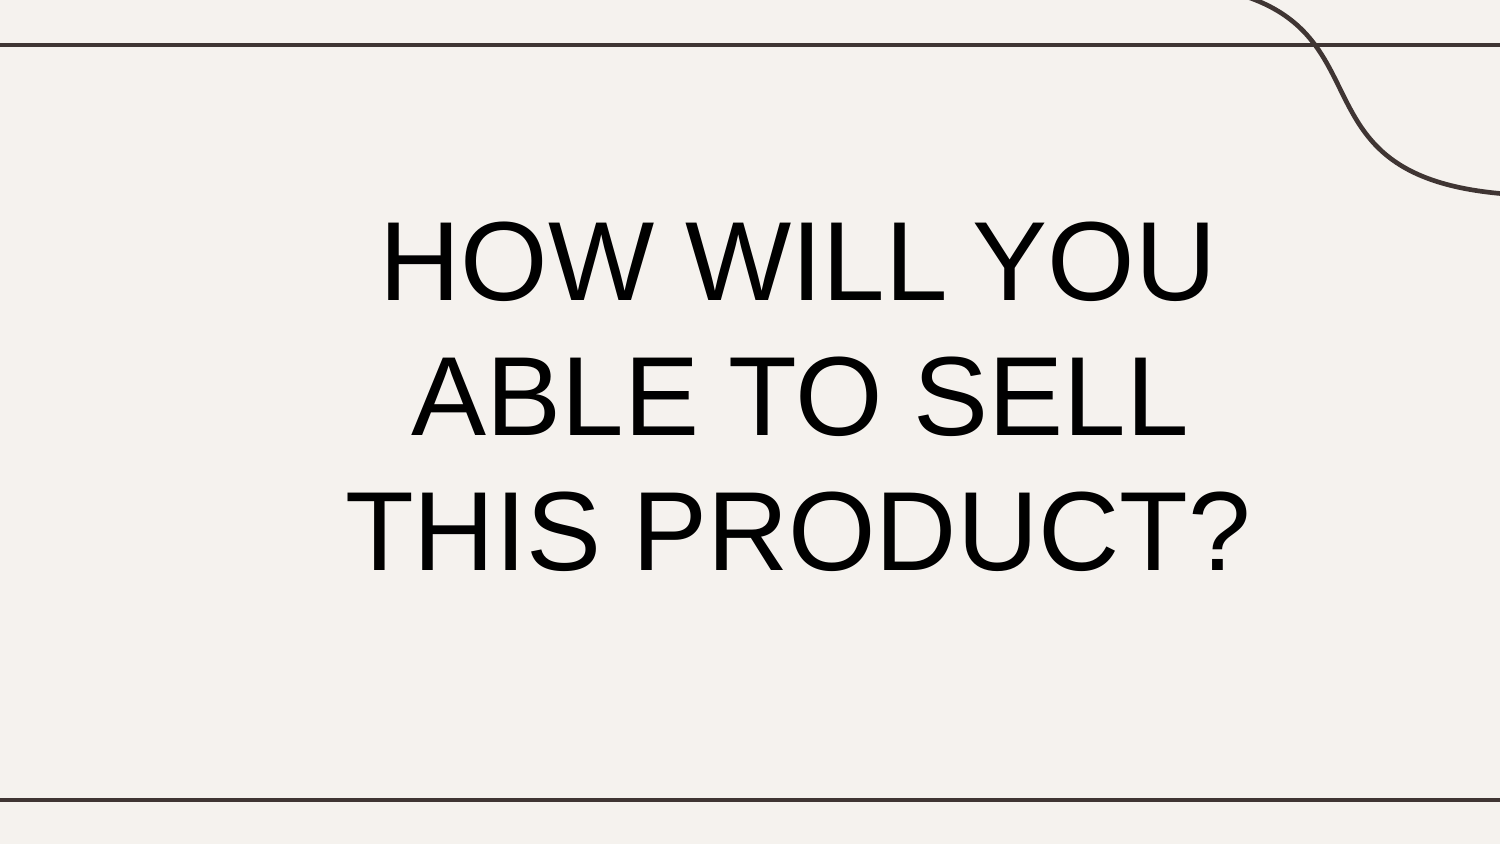

# HOW WILL YOU ABLE TO SELL THIS PRODUCT?